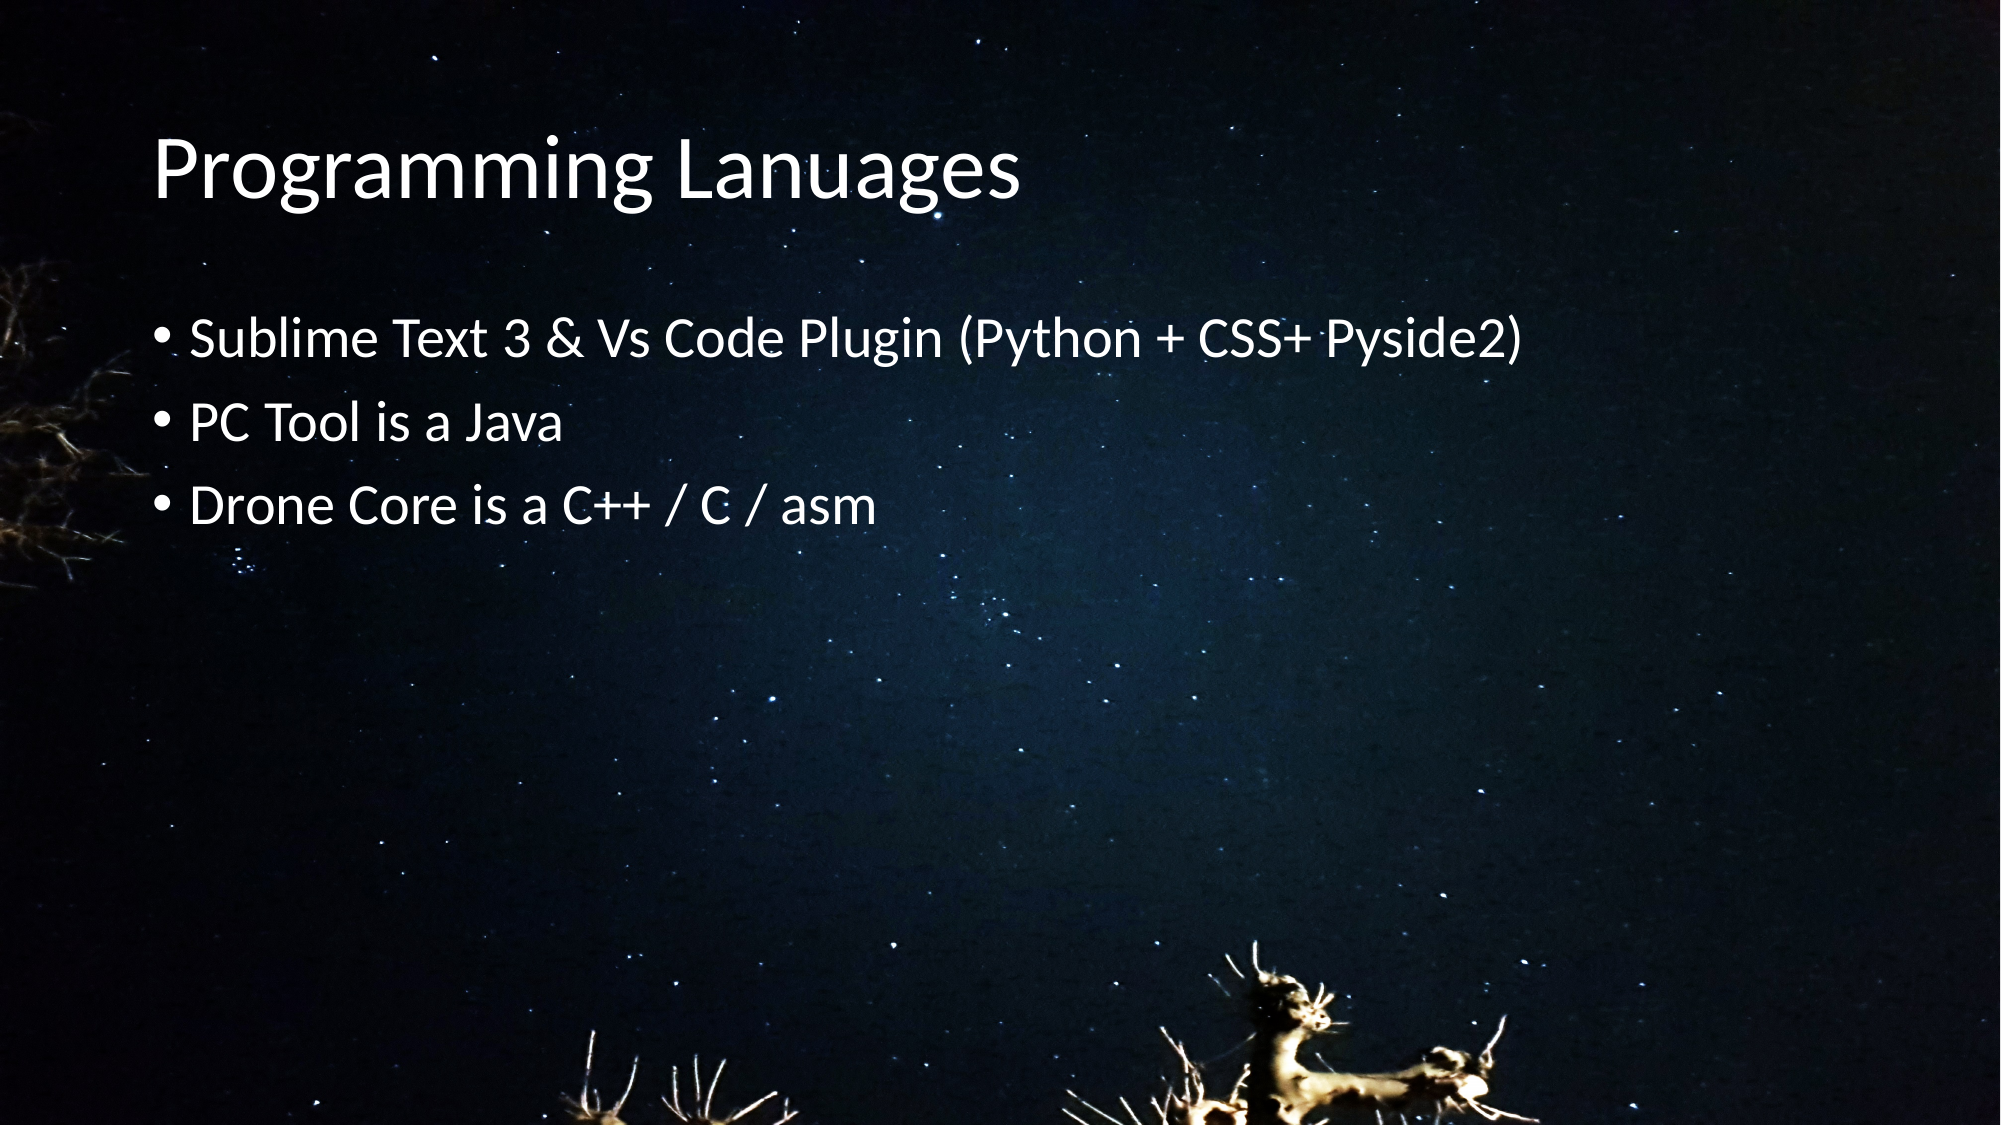

# Programming Lanuages
Sublime Text 3 & Vs Code Plugin (Python + CSS+ Pyside2)
PC Tool is a Java
Drone Core is a C++ / C / asm